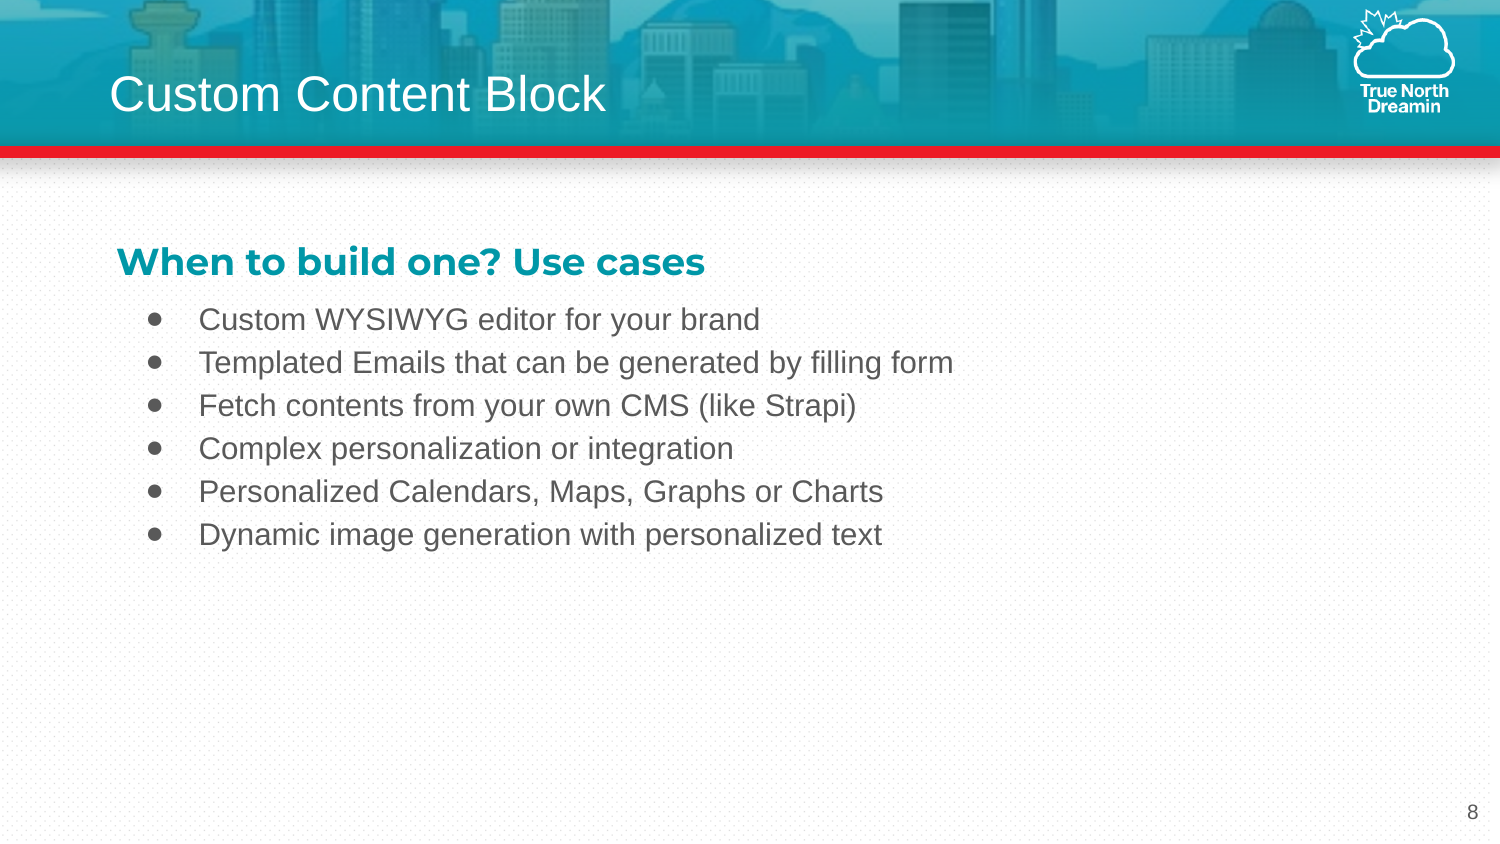

Custom Content Block
When to build one? Use cases
Custom WYSIWYG editor for your brand
Templated Emails that can be generated by filling form
Fetch contents from your own CMS (like Strapi)
Complex personalization or integration
Personalized Calendars, Maps, Graphs or Charts
Dynamic image generation with personalized text
8